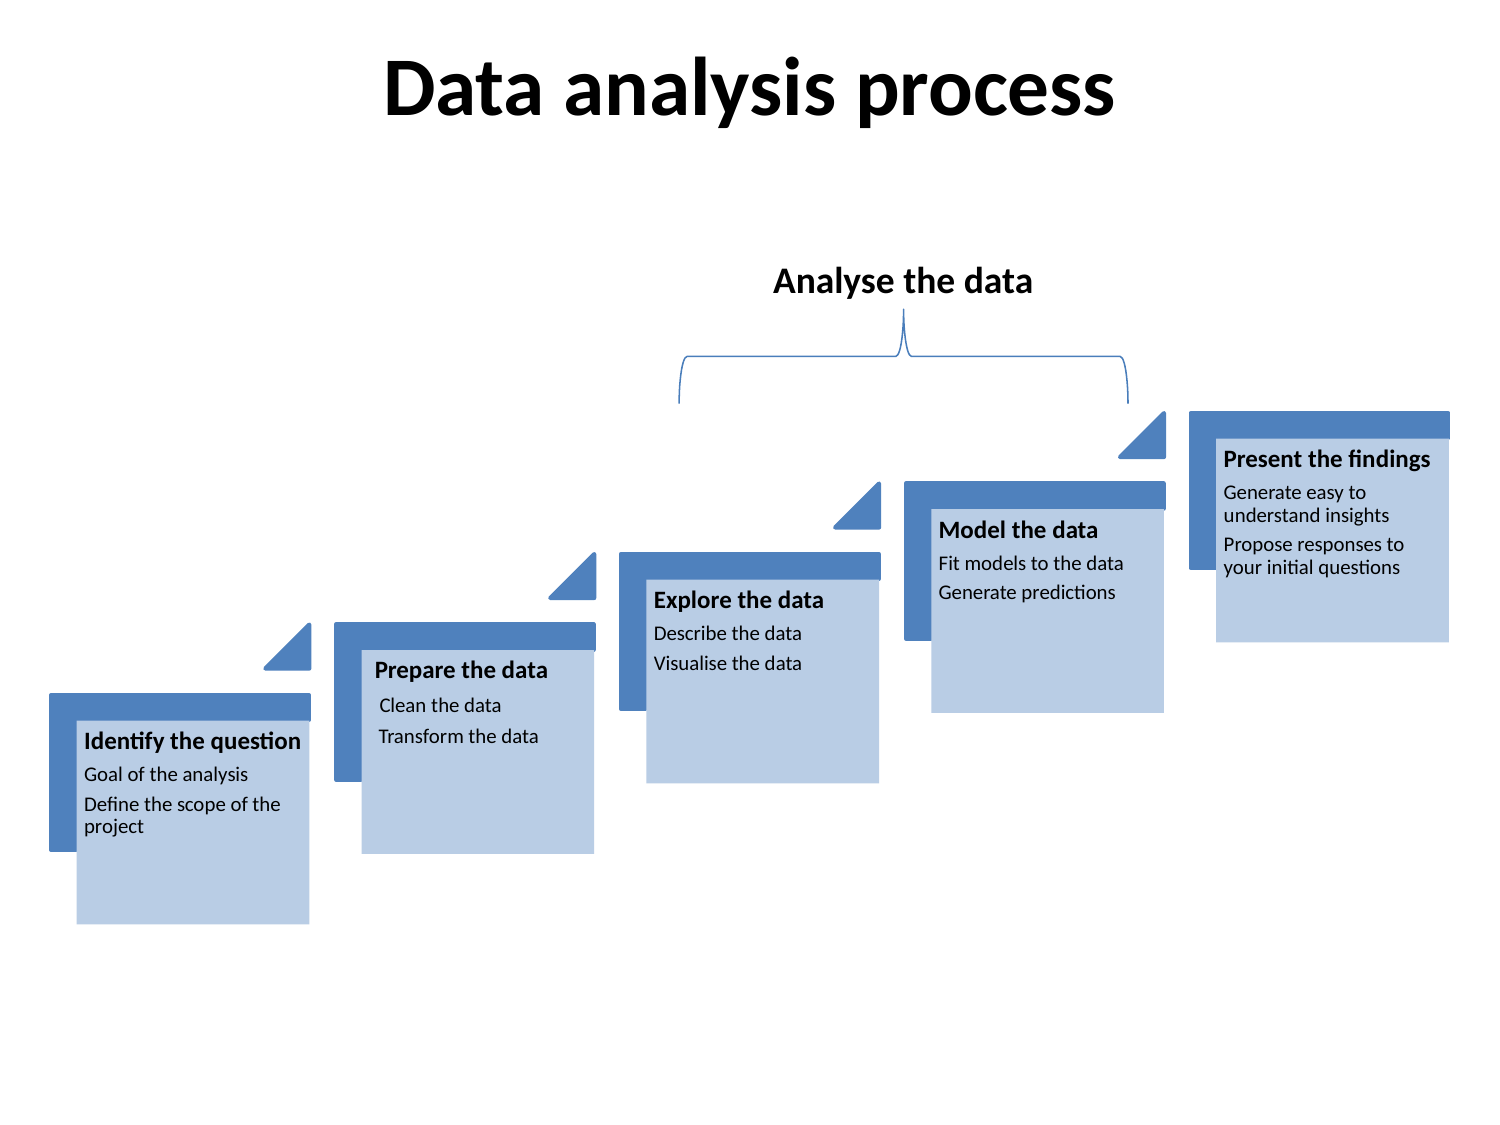

# Data analysis process

Analyse the data
Identify the question
Goal of the analysis
Define the scope of the project
 Prepare the data
  Clean the data
  Transform the data
Explore the data
Describe the data
Visualise the data
Model the data
Fit models to the data
Generate predictions
Present the findings
Generate easy to understand insights
Propose responses to your initial questions